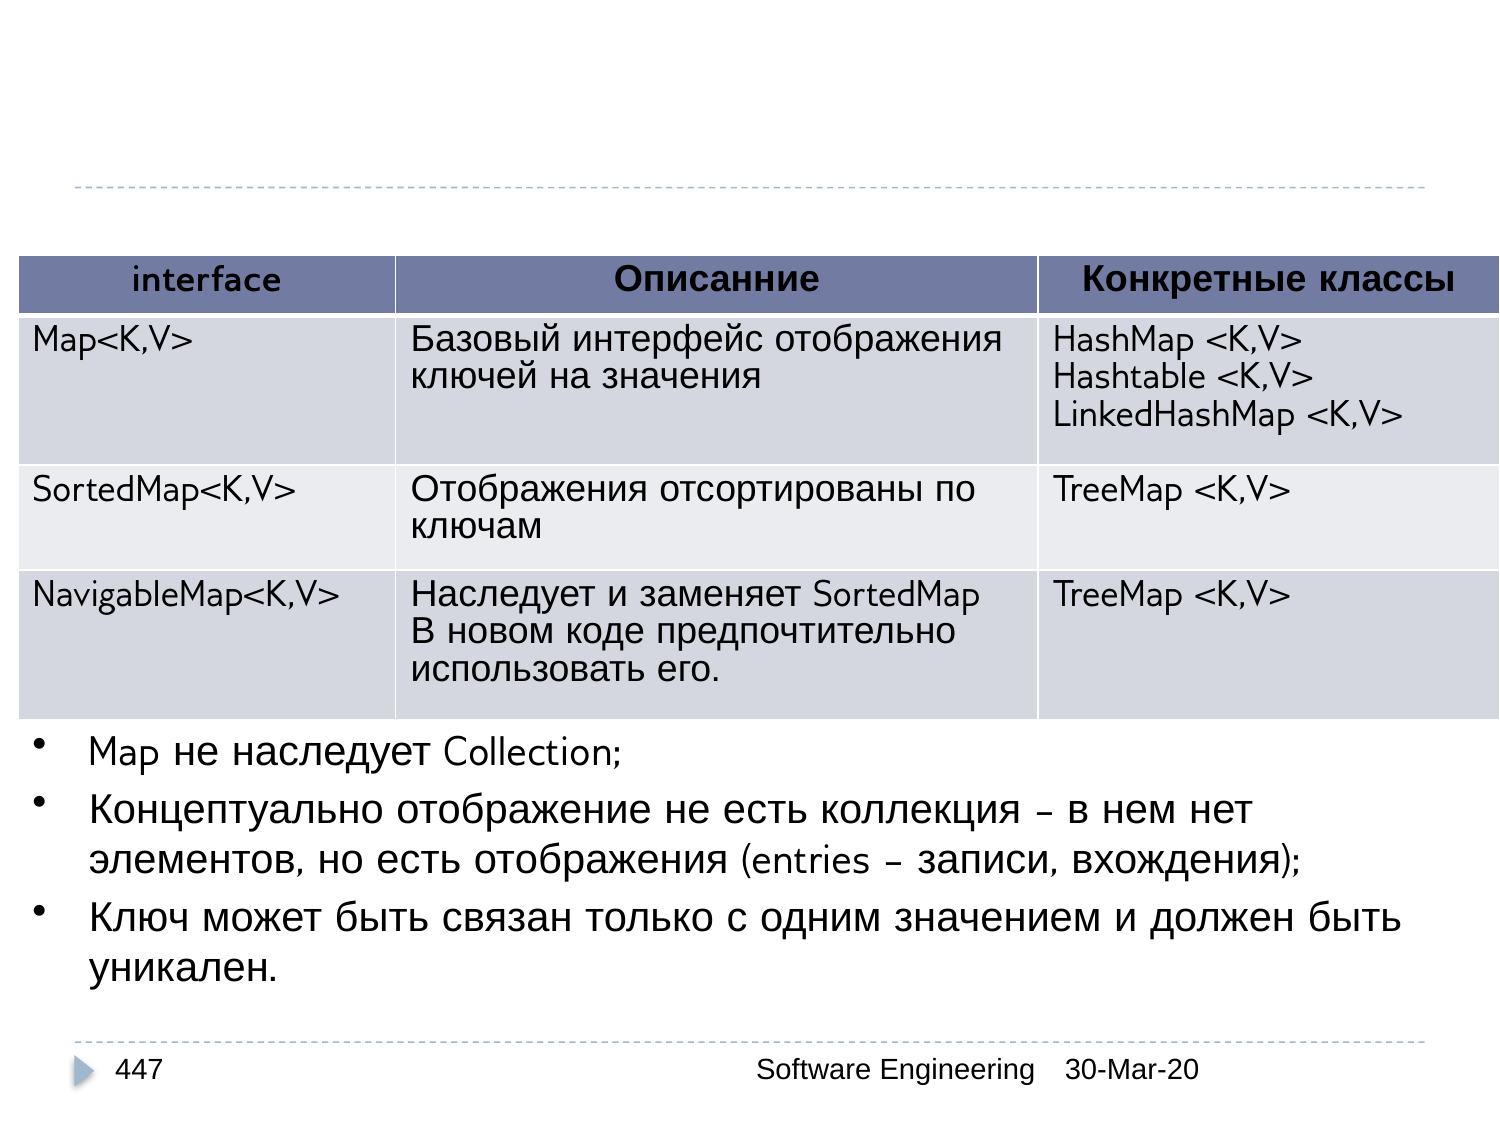

| interface | Описанние | Конкретные классы |
| --- | --- | --- |
| Map<K,V> | Базовый интерфейс отображения ключей на значения | HashMap <K,V> Hashtable <K,V> LinkedHashMap <K,V> |
| SortedMap<K,V> | Отображения отсортированы по ключам | TreeMap <K,V> |
| NavigableMap<K,V> | Наследует и заменяет SortedMap В новом коде предпочтительно использовать его. | TreeMap <K,V> |
Map не наследует Collection;
Концептуально отображение не есть коллекция – в нем нет элементов, но есть отображения (entries – записи, вхождения);
Ключ может быть связан только с одним значением и должен быть уникален.
447
Software Engineering
30-Mar-20